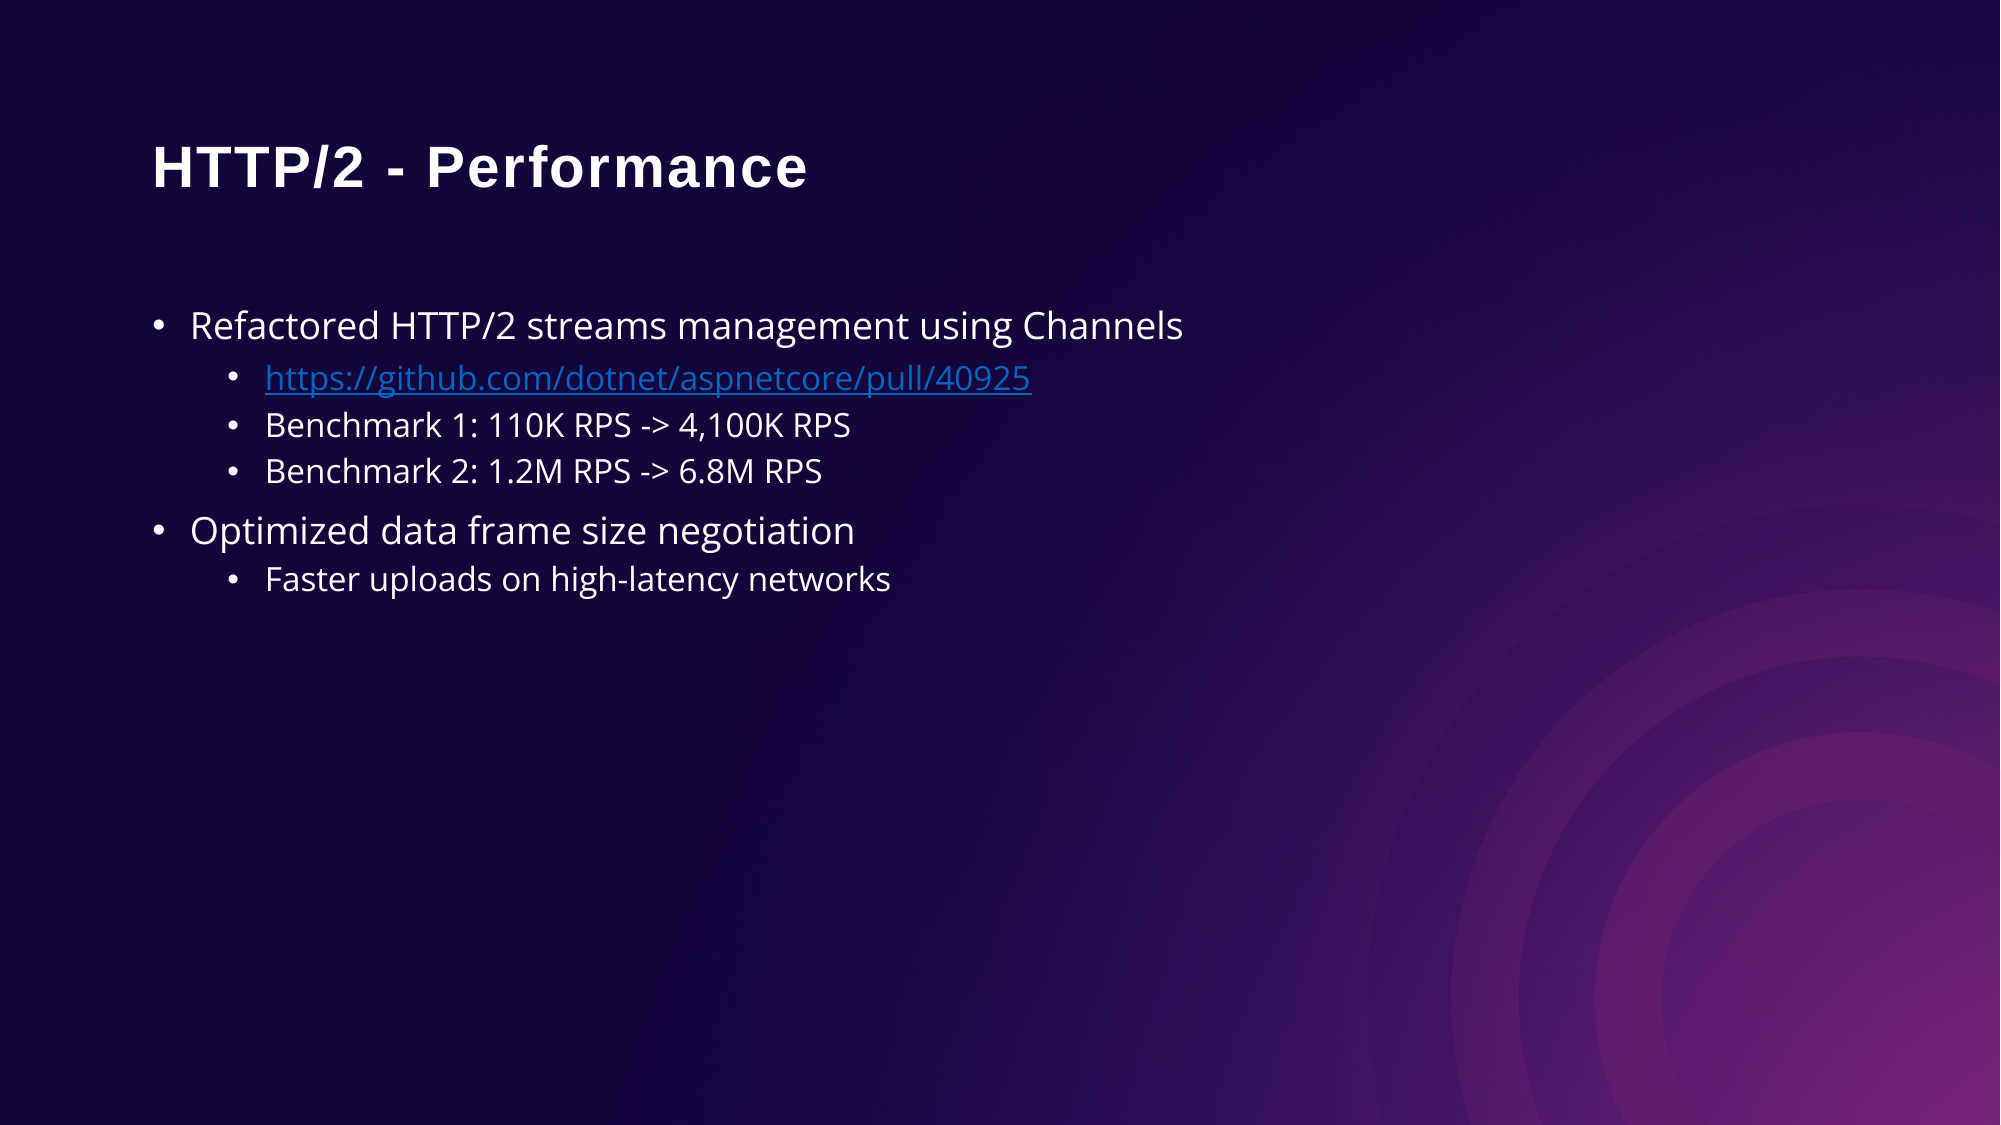

# HTTP/2 - Performance
Refactored HTTP/2 streams management using Channels
https://github.com/dotnet/aspnetcore/pull/40925
Benchmark 1: 110K RPS -> 4,100K RPS
Benchmark 2: 1.2M RPS -> 6.8M RPS
Optimized data frame size negotiation
Faster uploads on high-latency networks